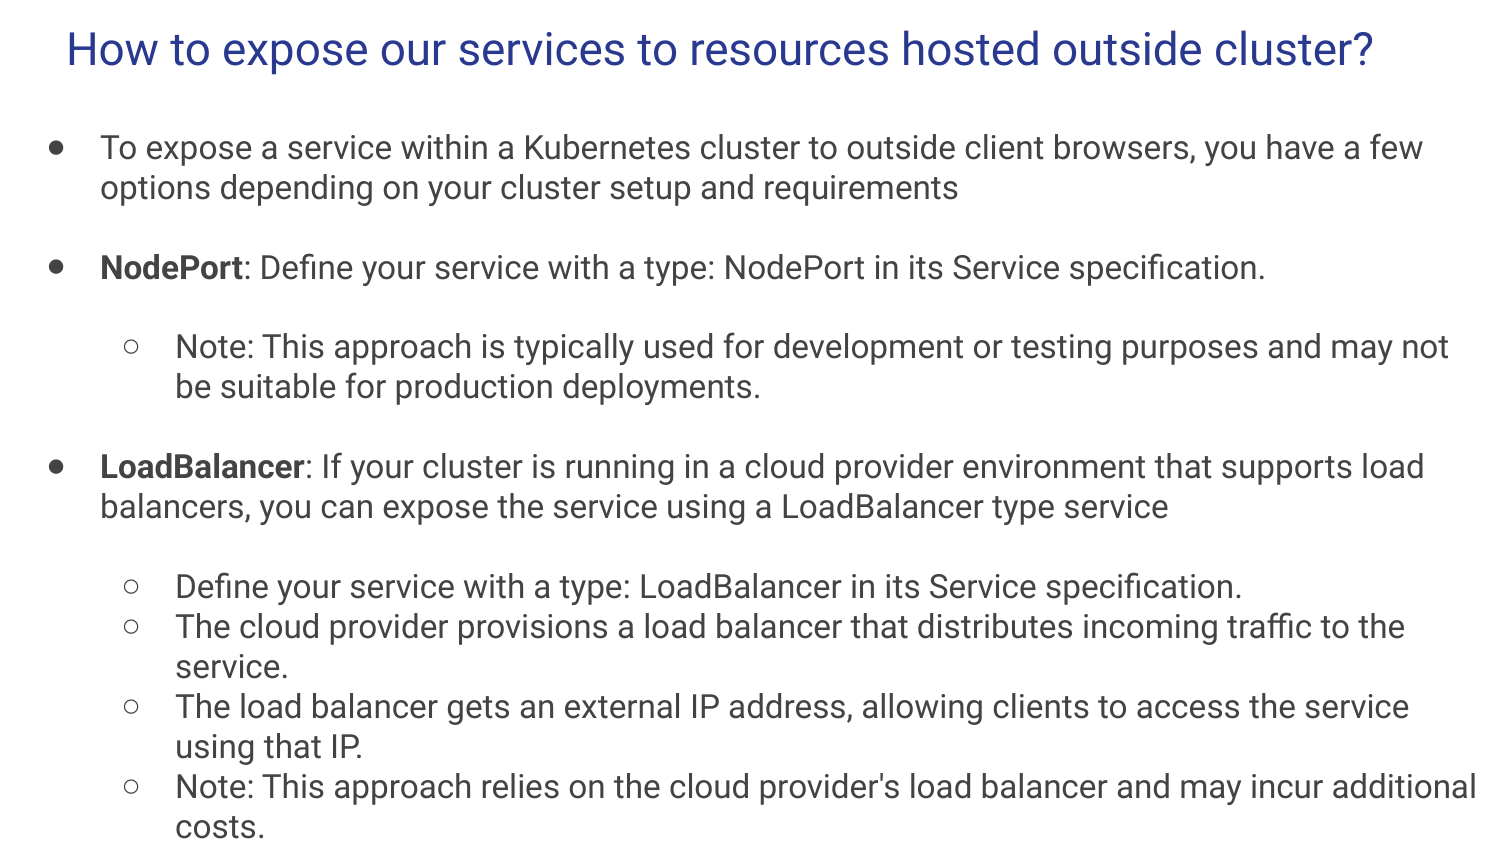

# How to expose our services to resources hosted outside cluster?
To expose a service within a Kubernetes cluster to outside client browsers, you have a few options depending on your cluster setup and requirements

NodePort: Define your service with a type: NodePort in its Service specification.

Note: This approach is typically used for development or testing purposes and may not be suitable for production deployments.

LoadBalancer: If your cluster is running in a cloud provider environment that supports load balancers, you can expose the service using a LoadBalancer type service

Define your service with a type: LoadBalancer in its Service specification.
The cloud provider provisions a load balancer that distributes incoming traffic to the service.
The load balancer gets an external IP address, allowing clients to access the service using that IP.
Note: This approach relies on the cloud provider's load balancer and may incur additional costs.